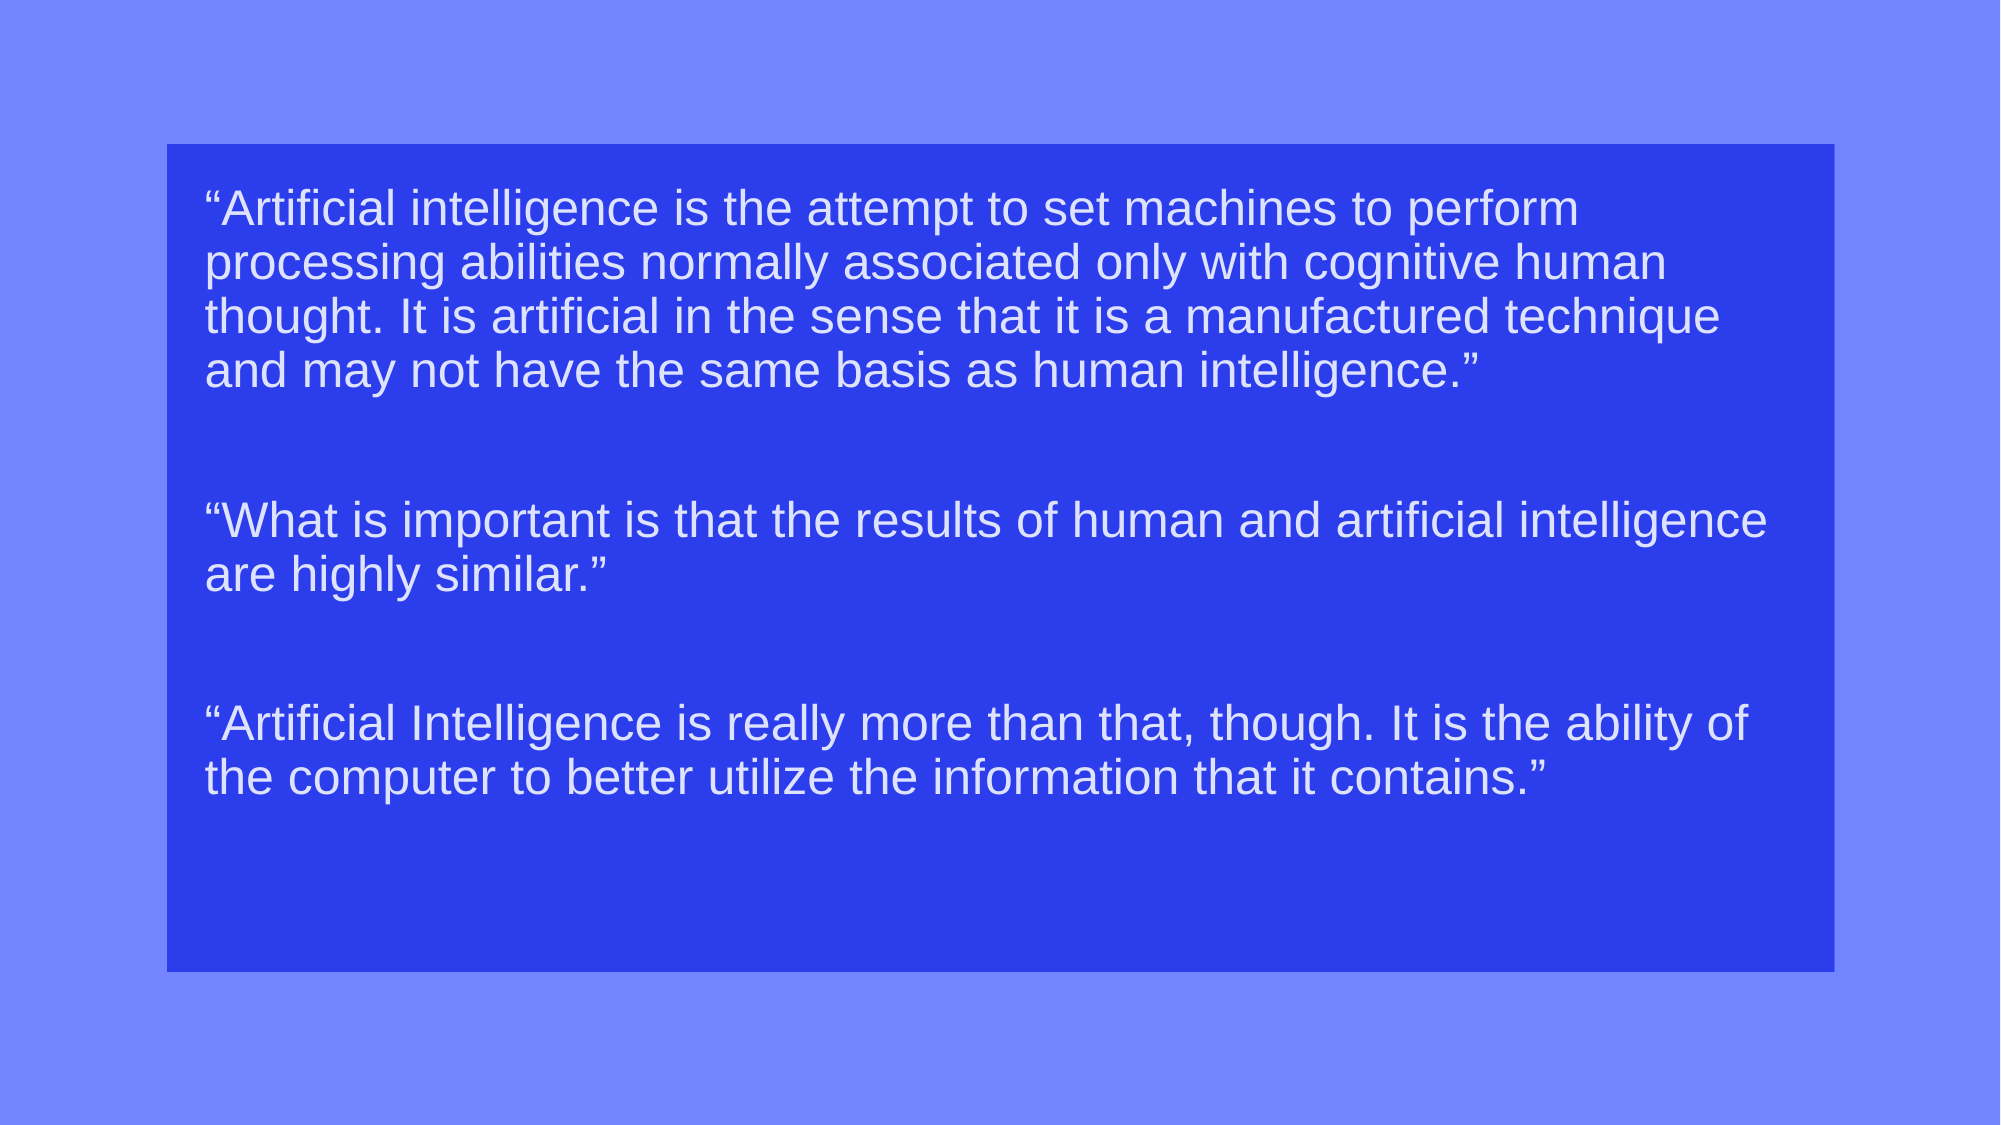

“Artificial intelligence is the attempt to set machines to perform processing abilities normally associated only with cognitive human thought. It is artificial in the sense that it is a manufactured technique and may not have the same basis as human intelligence.”

“What is important is that the results of human and artificial intelligence are highly similar.”

“Artificial Intelligence is really more than that, though. It is the ability of the computer to better utilize the information that it contains.”